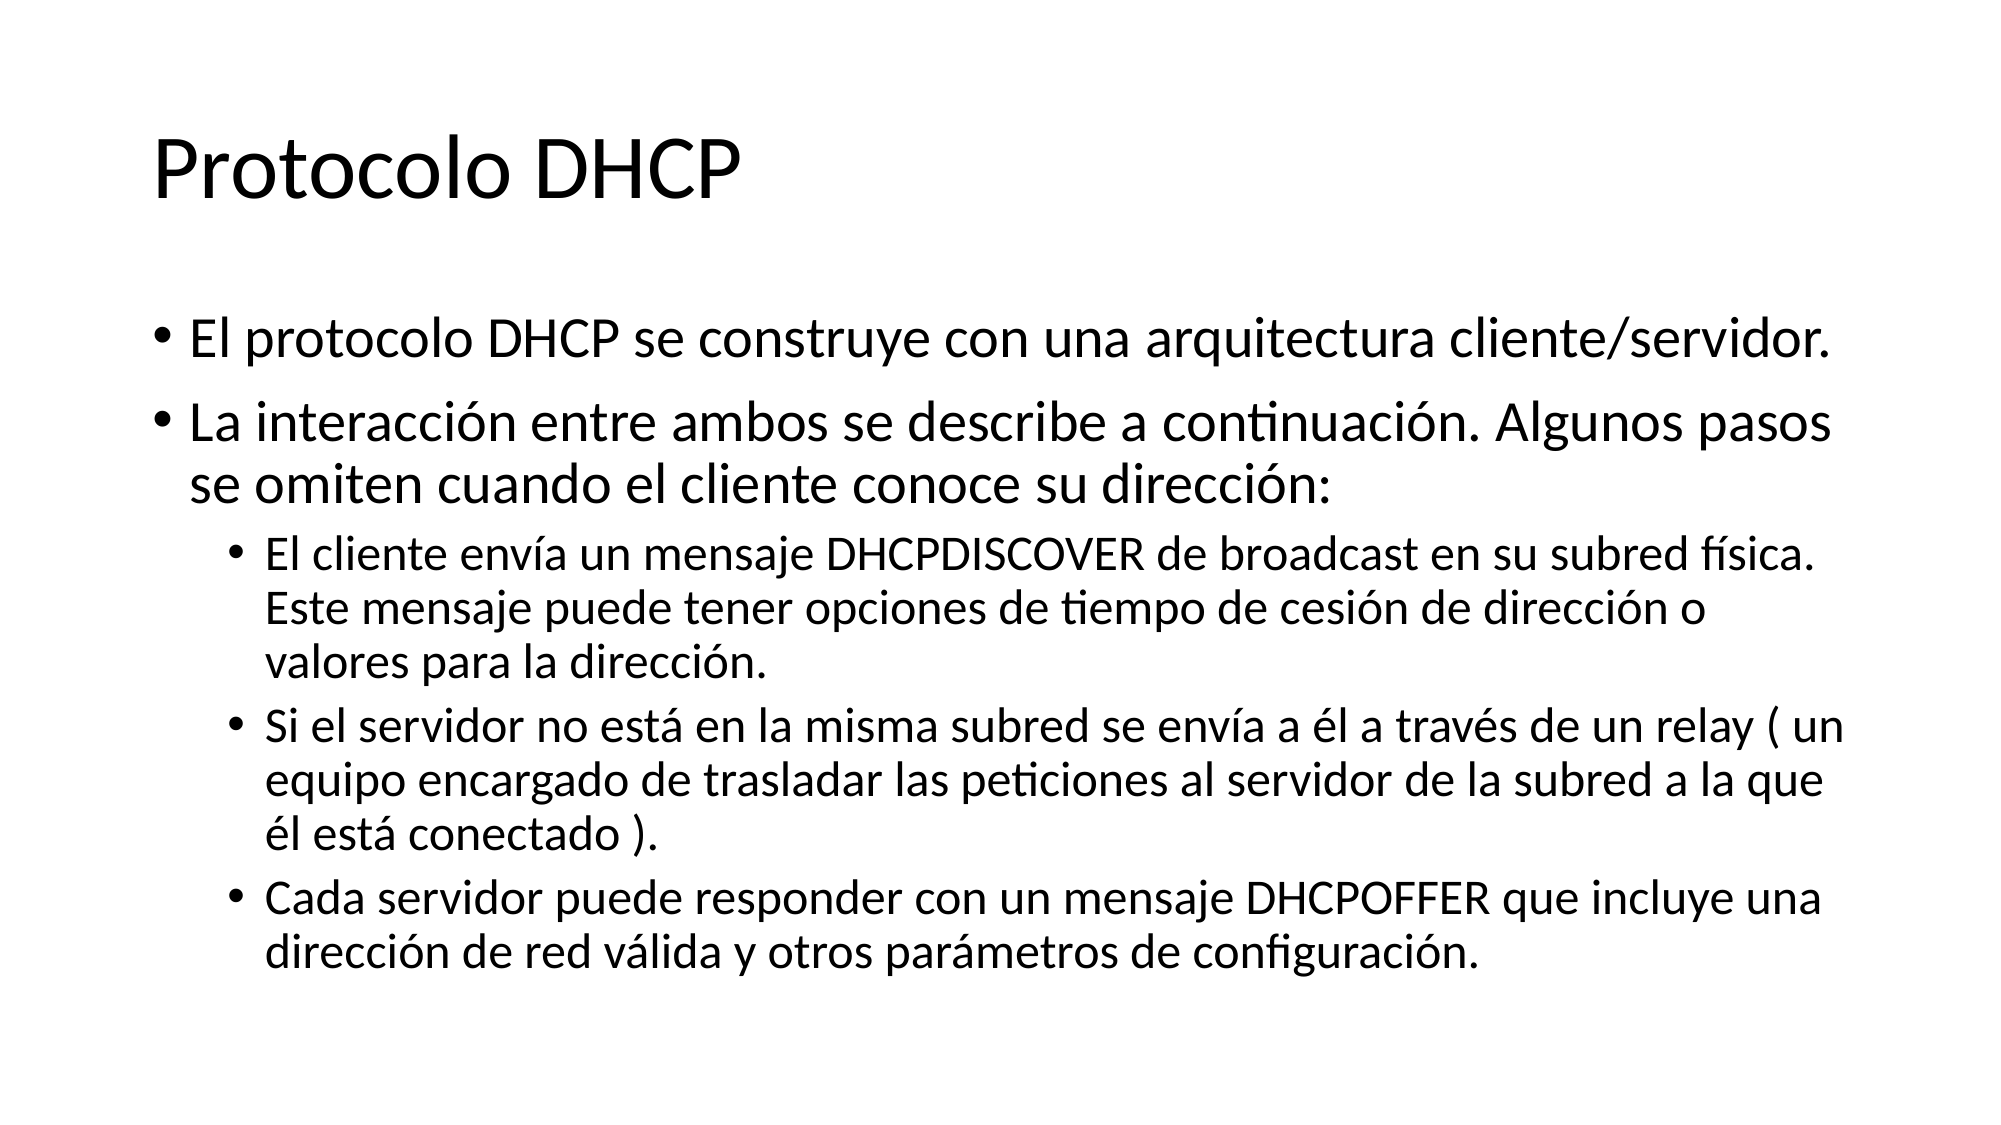

# Protocolo DHCP
El protocolo DHCP se construye con una arquitectura cliente/servidor.
La interacción entre ambos se describe a continuación. Algunos pasos se omiten cuando el cliente conoce su dirección:
El cliente envía un mensaje DHCPDISCOVER de broadcast en su subred física. Este mensaje puede tener opciones de tiempo de cesión de dirección o valores para la dirección.
Si el servidor no está en la misma subred se envía a él a través de un relay ( un equipo encargado de trasladar las peticiones al servidor de la subred a la que él está conectado ).
Cada servidor puede responder con un mensaje DHCPOFFER que incluye una dirección de red válida y otros parámetros de configuración.